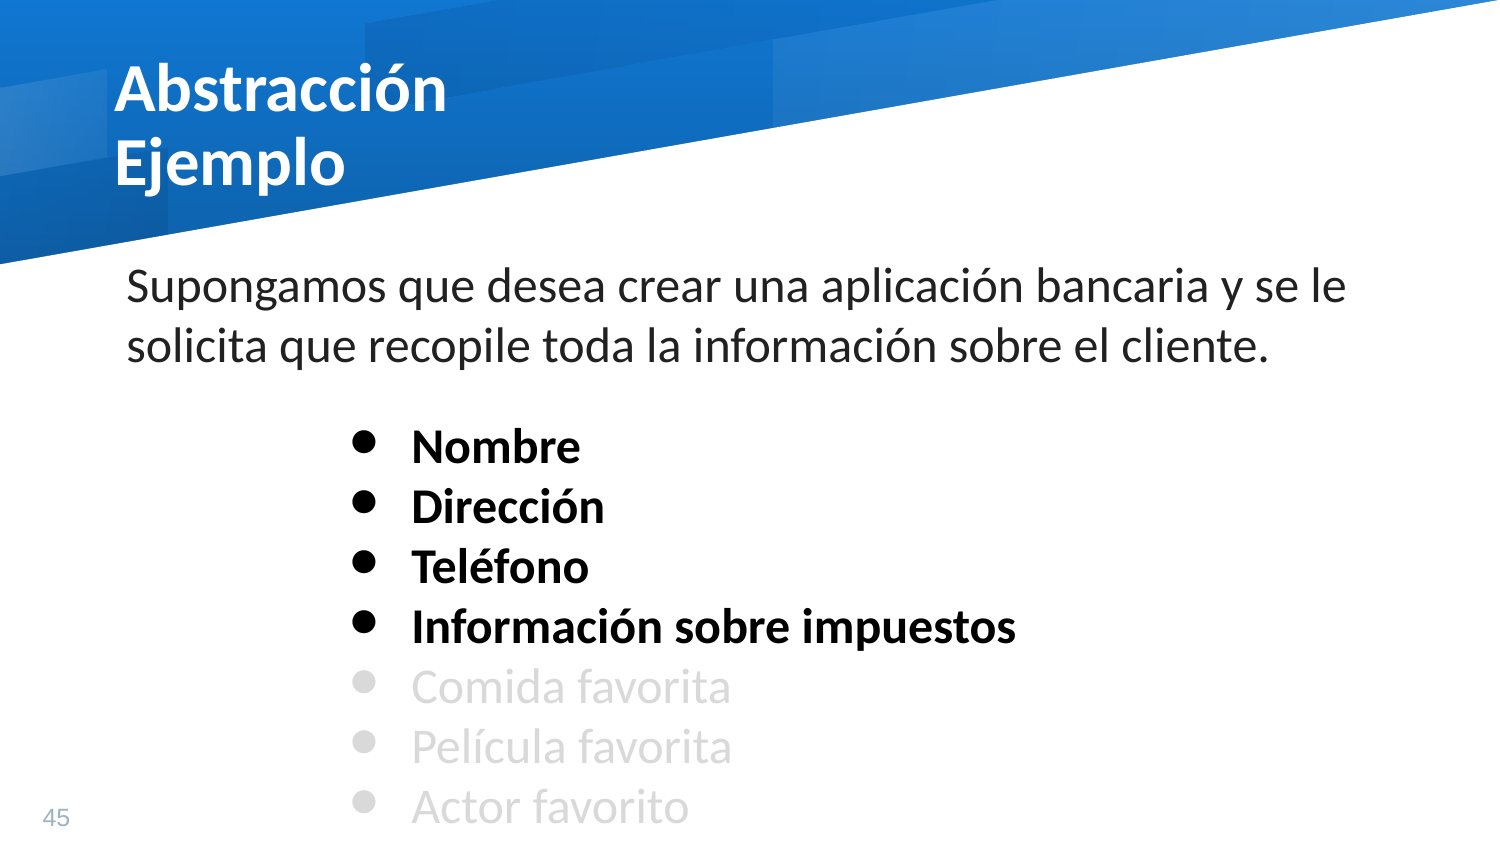

Abstracción
Ejemplo
Supongamos que desea crear una aplicación bancaria y se le solicita que recopile toda la información sobre el cliente.

Nombre
Dirección
Teléfono
Información sobre impuestos
Comida favorita
Película favorita
Actor favorito

45